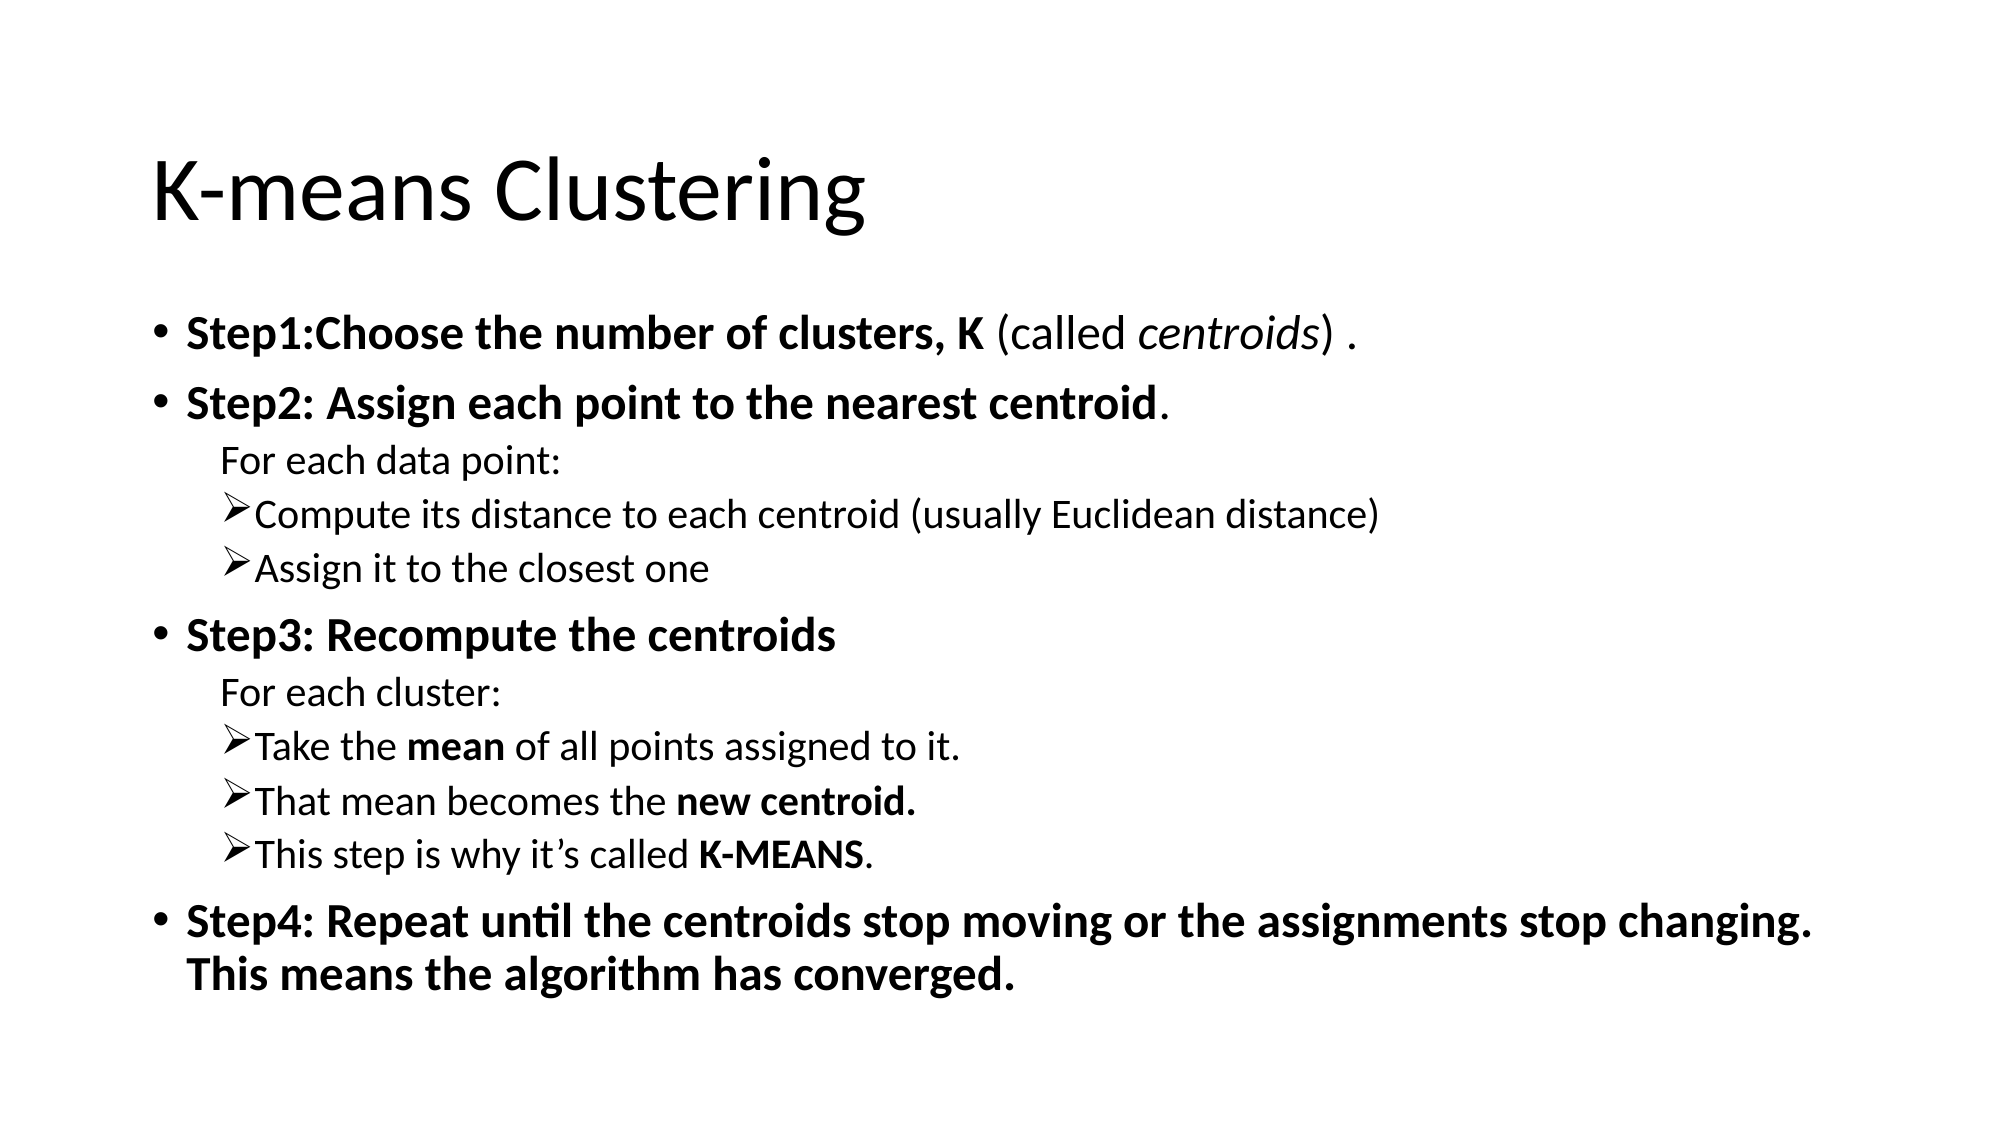

# K-means Clustering
Step1:Choose the number of clusters, K (called centroids) .
Step2: Assign each point to the nearest centroid.
For each data point:
Compute its distance to each centroid (usually Euclidean distance)
Assign it to the closest one
Step3: Recompute the centroids
For each cluster:
Take the mean of all points assigned to it.
That mean becomes the new centroid.
This step is why it’s called K-MEANS.
Step4: Repeat until the centroids stop moving or the assignments stop changing. This means the algorithm has converged.